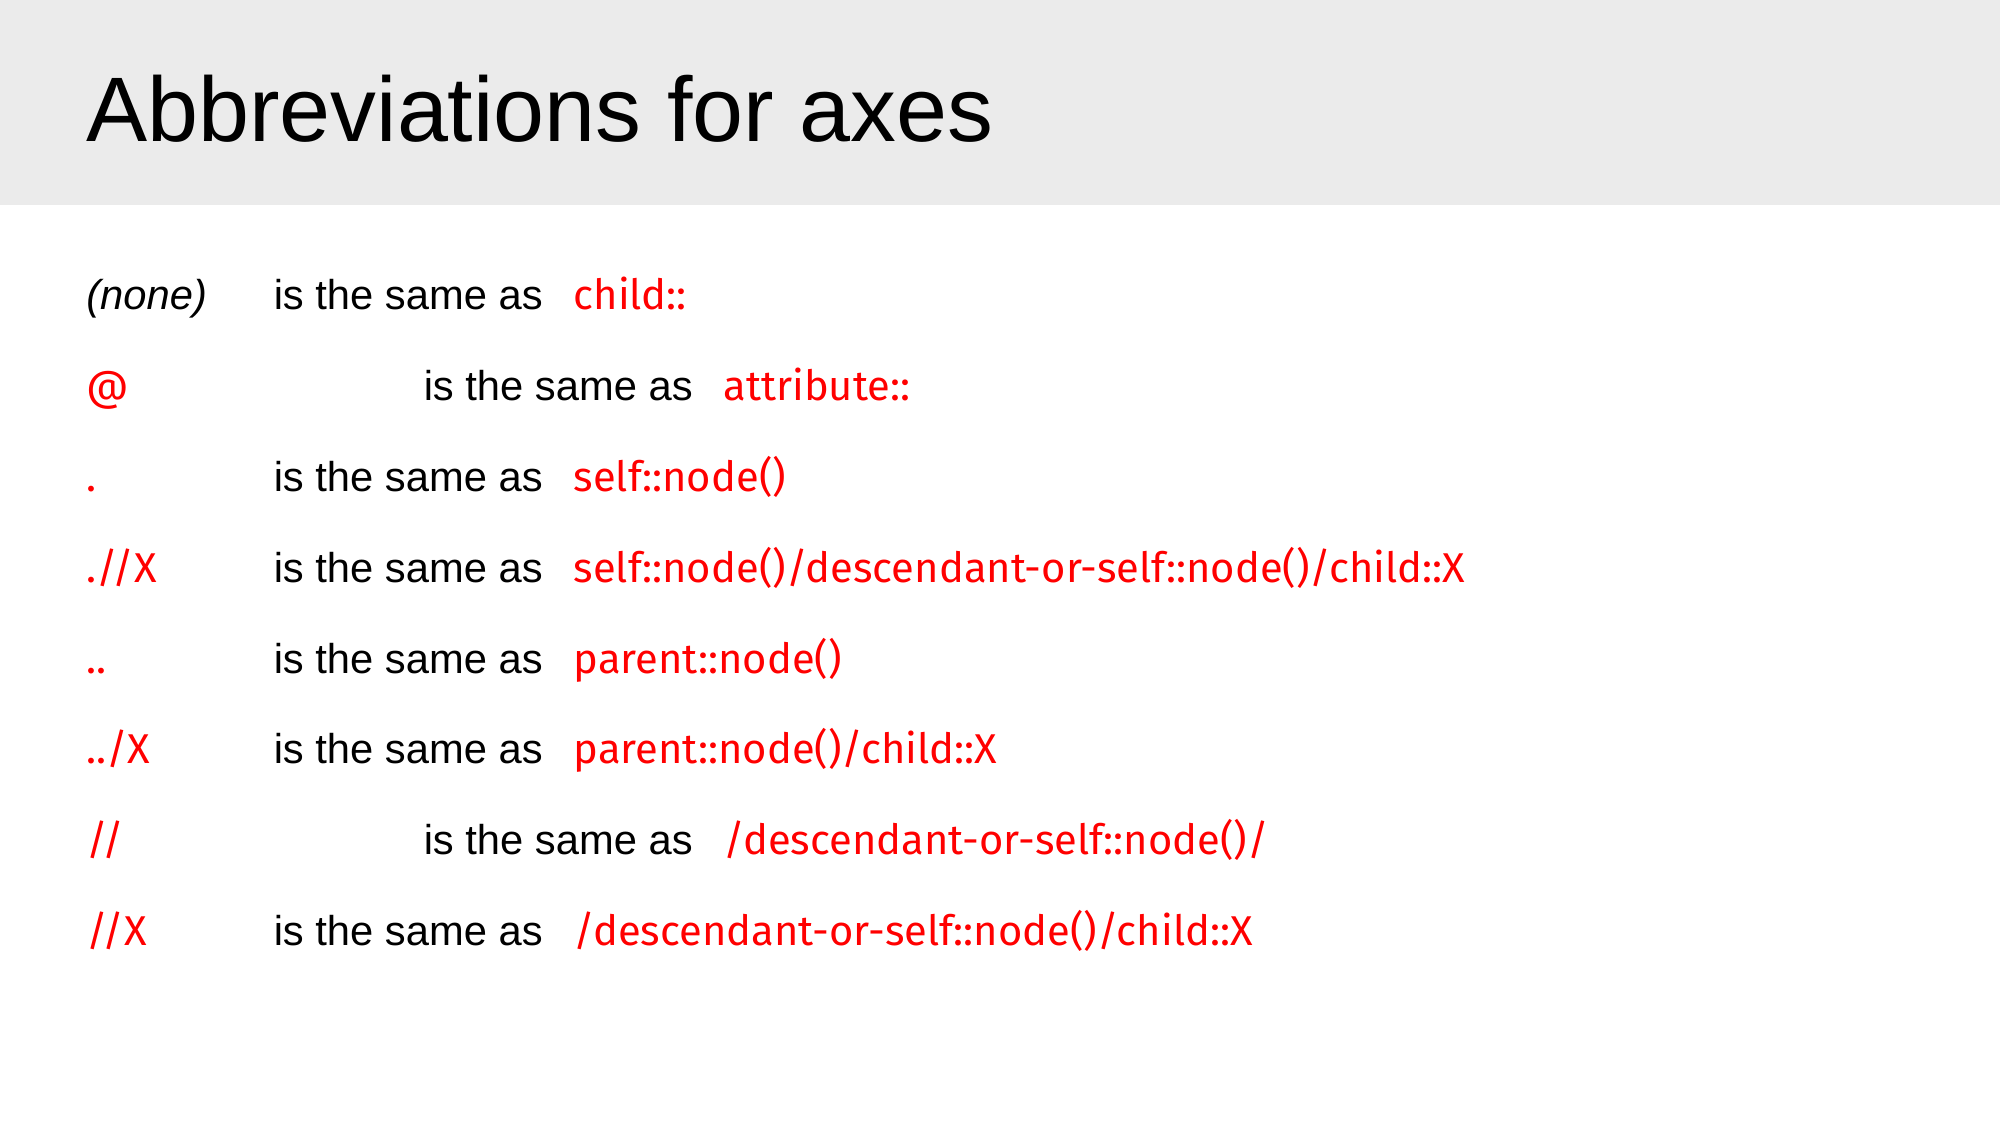

# Abbreviations for axes
(none)	is the same as	child::
@		is the same as	attribute::
.		is the same as	self::node()
.//X	is the same as	self::node()/descendant-or-self::node()/child::X
..		is the same as	parent::node()
../X	is the same as	parent::node()/child::X
//		is the same as	/descendant-or-self::node()/
//X	is the same as	/descendant-or-self::node()/child::X